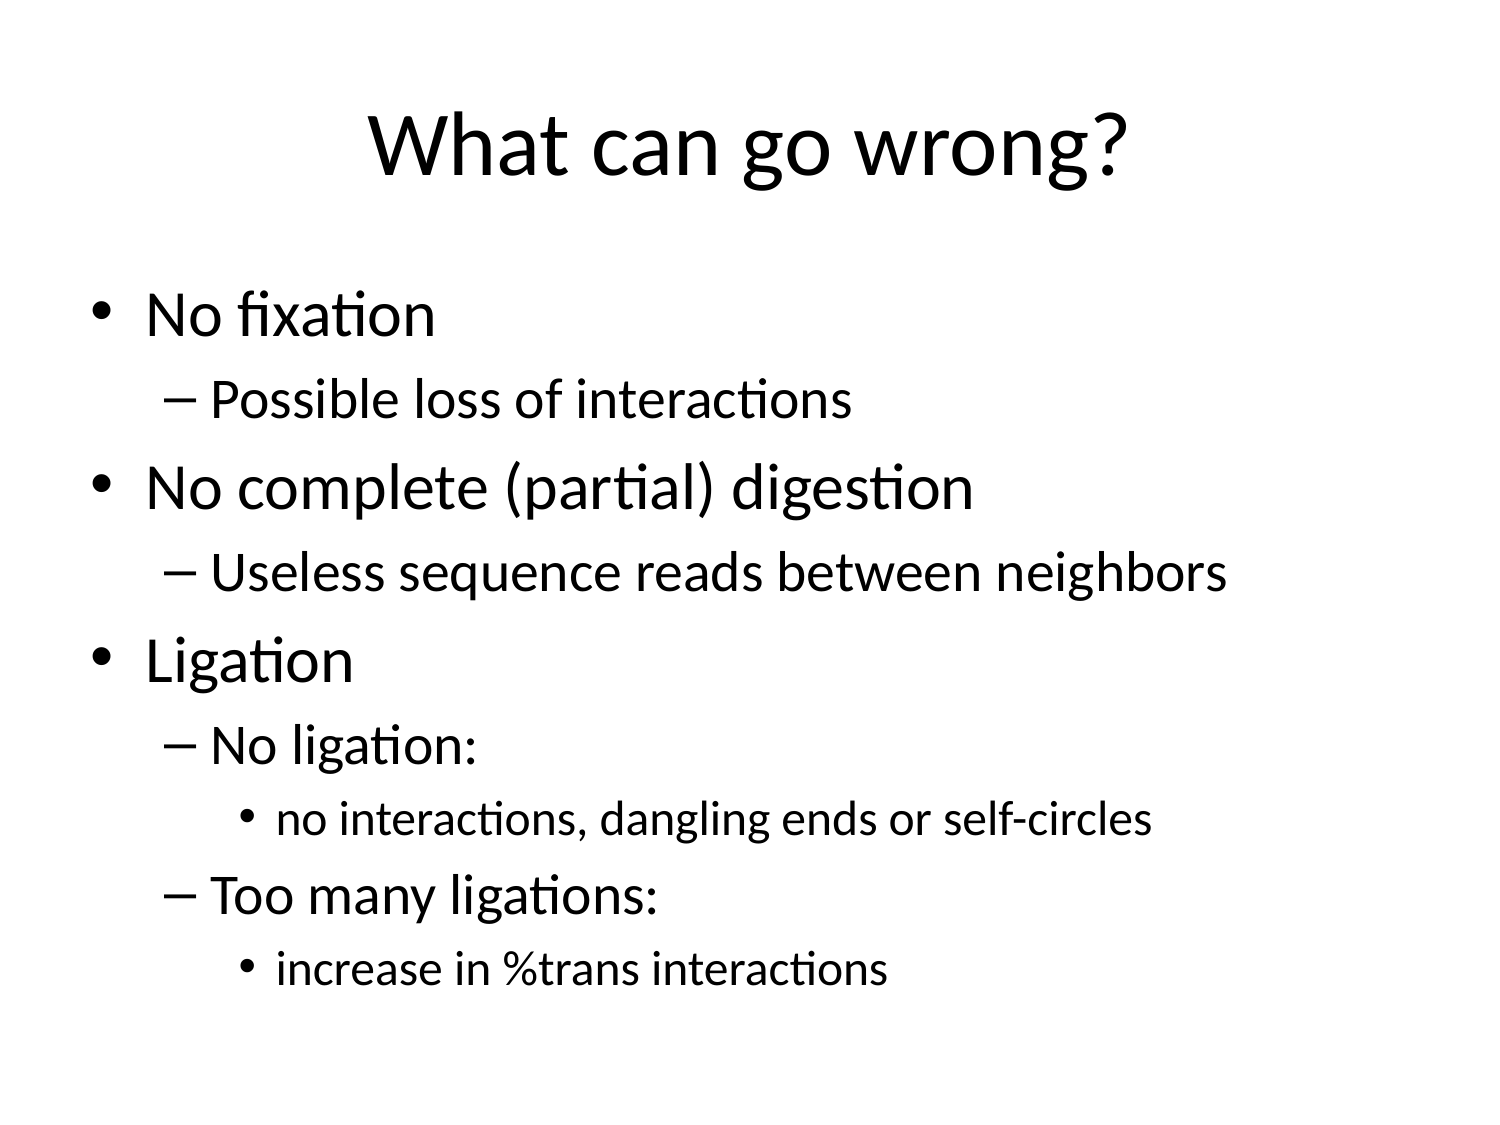

# What can go wrong?
No fixation
Possible loss of interactions
No complete (partial) digestion
Useless sequence reads between neighbors
Ligation
No ligation:
no interactions, dangling ends or self-circles
Too many ligations:
increase in %trans interactions